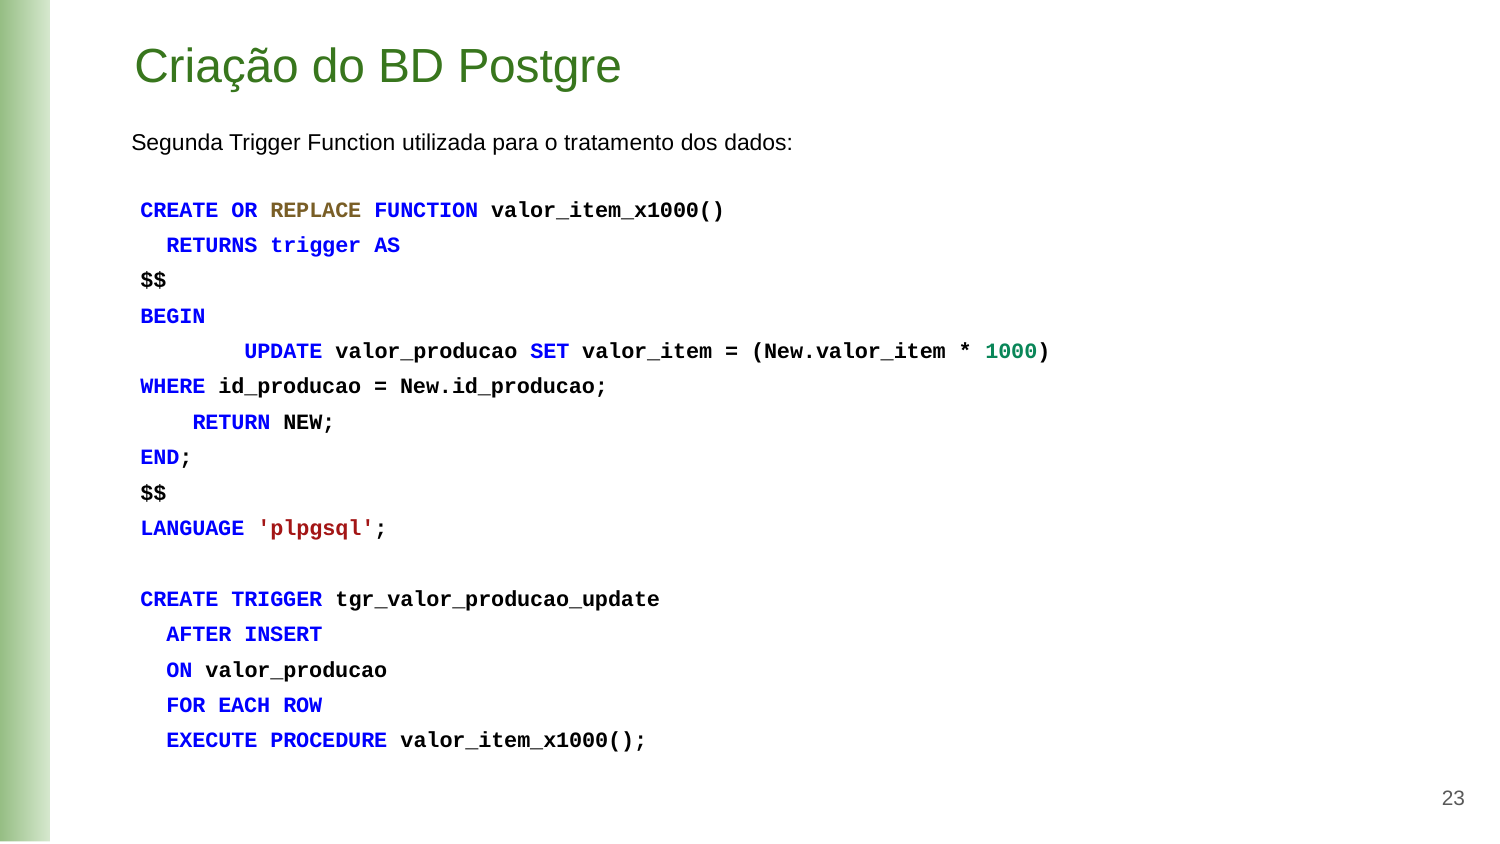

Criação do BD Postgre
Segunda Trigger Function utilizada para o tratamento dos dados:
CREATE OR REPLACE FUNCTION valor_item_x1000()
  RETURNS trigger AS
$$
BEGIN
        UPDATE valor_producao SET valor_item = (New.valor_item * 1000) WHERE id_producao = New.id_producao;
    RETURN NEW;
END;
$$
LANGUAGE 'plpgsql';

CREATE TRIGGER tgr_valor_producao_update
  AFTER INSERT
  ON valor_producao
  FOR EACH ROW
  EXECUTE PROCEDURE valor_item_x1000();

23